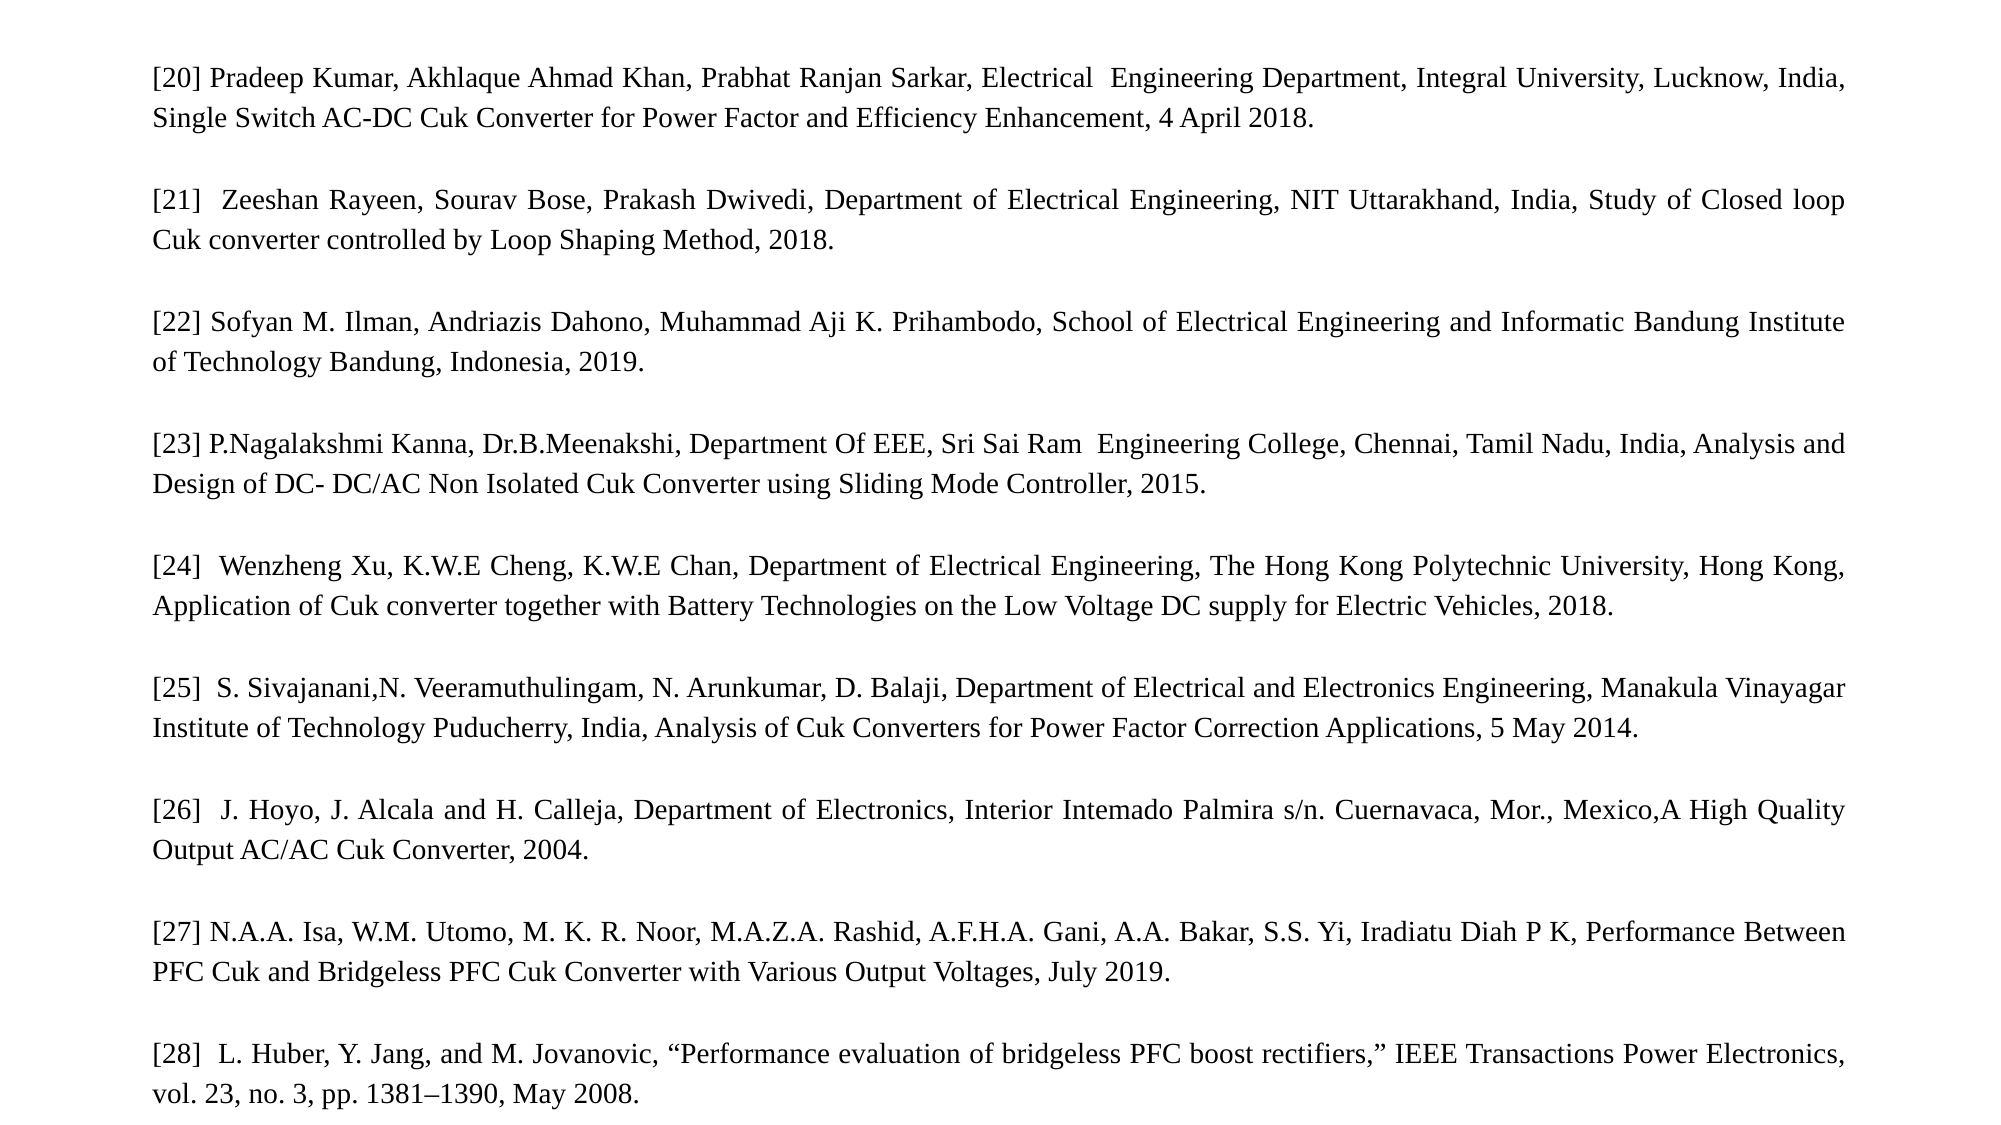

[20] Pradeep Kumar, Akhlaque Ahmad Khan, Prabhat Ranjan Sarkar, Electrical  Engineering Department, Integral University, Lucknow, India, Single Switch AC-DC Cuk Converter for Power Factor and Efficiency Enhancement, 4 April 2018.
[21]  Zeeshan Rayeen, Sourav Bose, Prakash Dwivedi, Department of Electrical Engineering, NIT Uttarakhand, India, Study of Closed loop Cuk converter controlled by Loop Shaping Method, 2018.
[22] Sofyan M. Ilman, Andriazis Dahono, Muhammad Aji K. Prihambodo, School of Electrical Engineering and Informatic Bandung Institute of Technology Bandung, Indonesia, 2019.
[23] P.Nagalakshmi Kanna, Dr.B.Meenakshi, Department Of EEE, Sri Sai Ram  Engineering College, Chennai, Tamil Nadu, India, Analysis and Design of DC- DC/AC Non Isolated Cuk Converter using Sliding Mode Controller, 2015.
[24]  Wenzheng Xu, K.W.E Cheng, K.W.E Chan, Department of Electrical Engineering, The Hong Kong Polytechnic University, Hong Kong, Application of Cuk converter together with Battery Technologies on the Low Voltage DC supply for Electric Vehicles, 2018.
[25]  S. Sivajanani,N. Veeramuthulingam, N. Arunkumar, D. Balaji, Department of Electrical and Electronics Engineering, Manakula Vinayagar Institute of Technology Puducherry, India, Analysis of Cuk Converters for Power Factor Correction Applications, 5 May 2014.
[26]  J. Hoyo, J. Alcala and H. Calleja, Department of Electronics, Interior Intemado Palmira s/n. Cuernavaca, Mor., Mexico,A High Quality Output AC/AC Cuk Converter, 2004.
[27] N.A.A. Isa, W.M. Utomo, M. K. R. Noor, M.A.Z.A. Rashid, A.F.H.A. Gani, A.A. Bakar, S.S. Yi, Iradiatu Diah P K, Performance Between PFC Cuk and Bridgeless PFC Cuk Converter with Various Output Voltages, July 2019.
[28]  L. Huber, Y. Jang, and M. Jovanovic, “Performance evaluation of bridgeless PFC boost rectifiers,” IEEE Transactions Power Electronics, vol. 23, no. 3, pp. 1381–1390, May 2008.